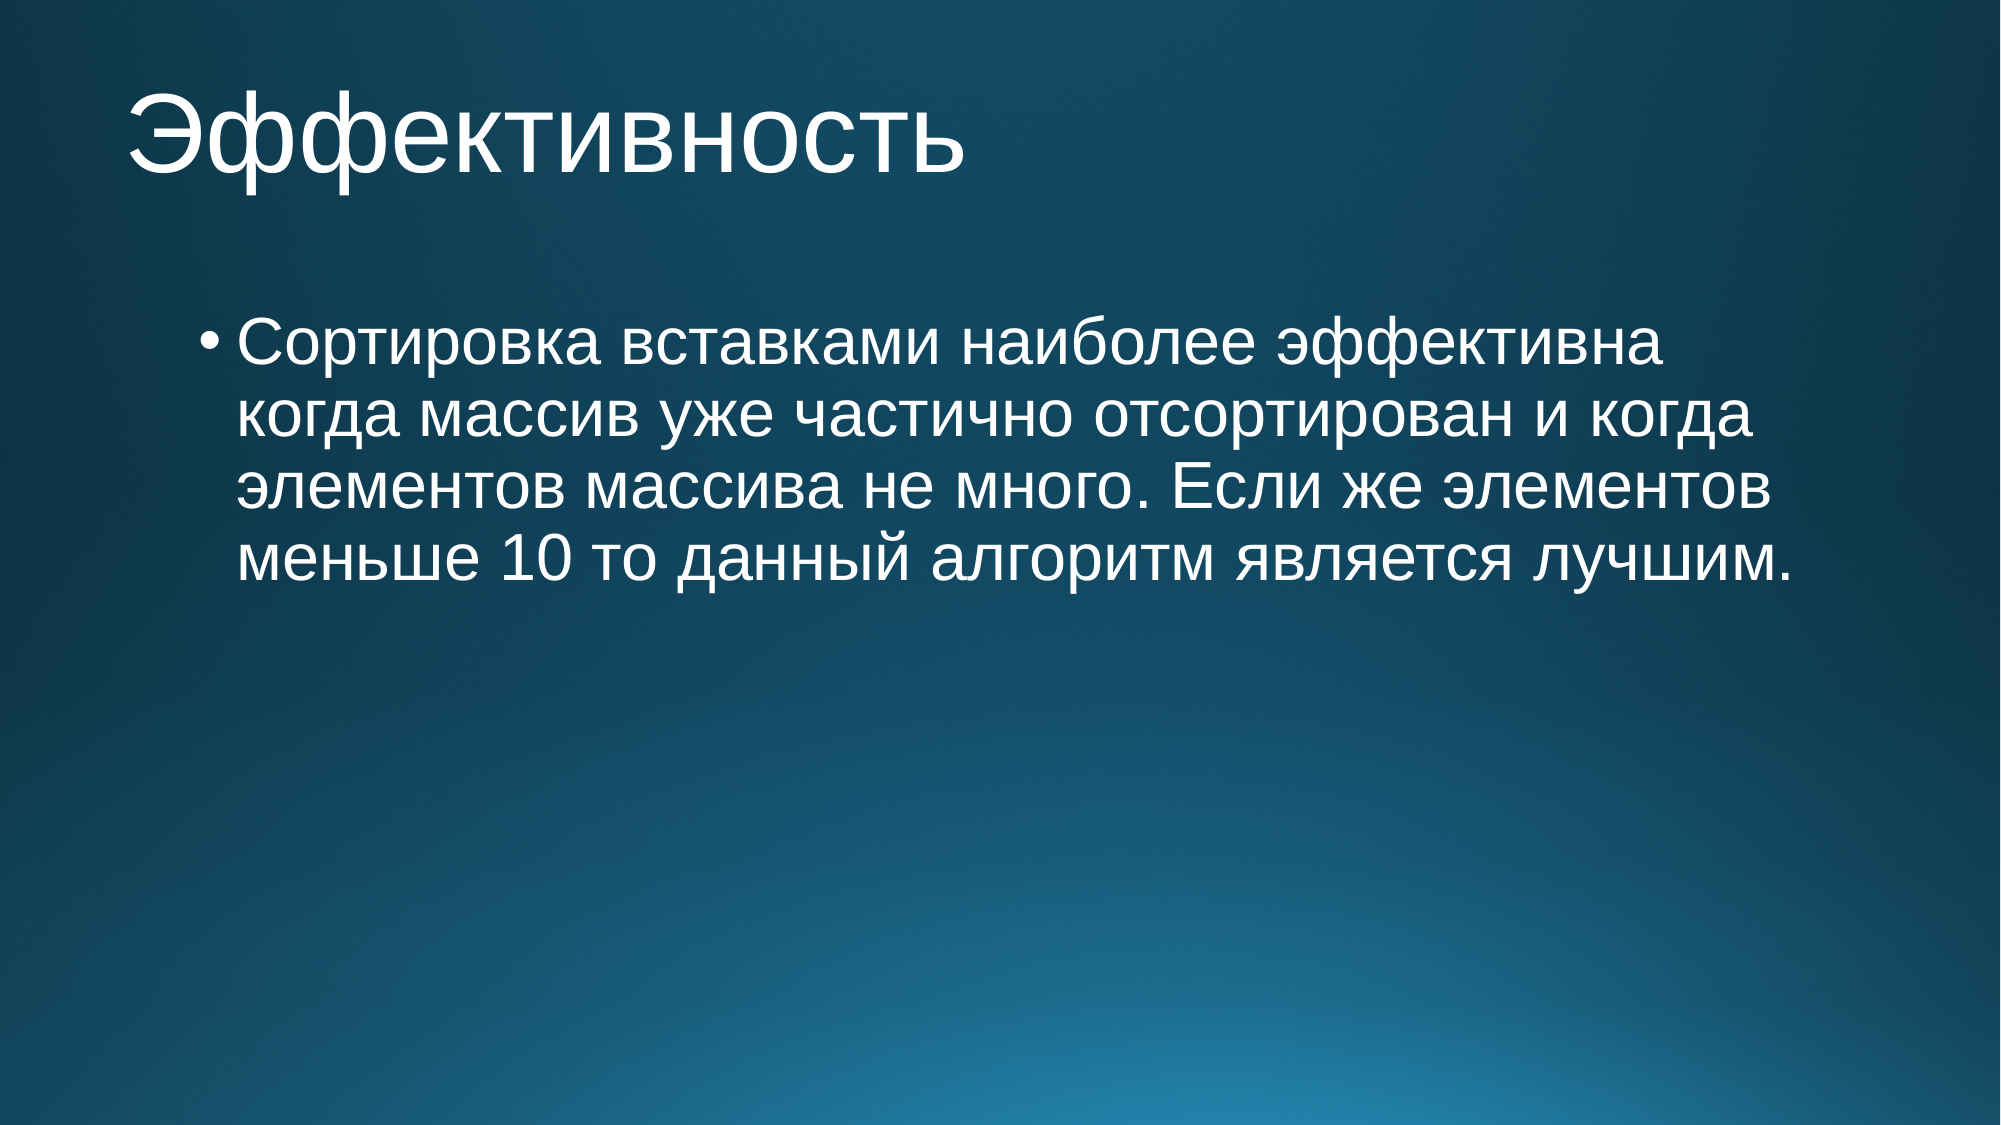

# Эффективность
Сортировка вставками наиболее эффективна когда массив уже частично отсортирован и когда элементов массива не много. Если же элементов меньше 10 то данный алгоритм является лучшим.